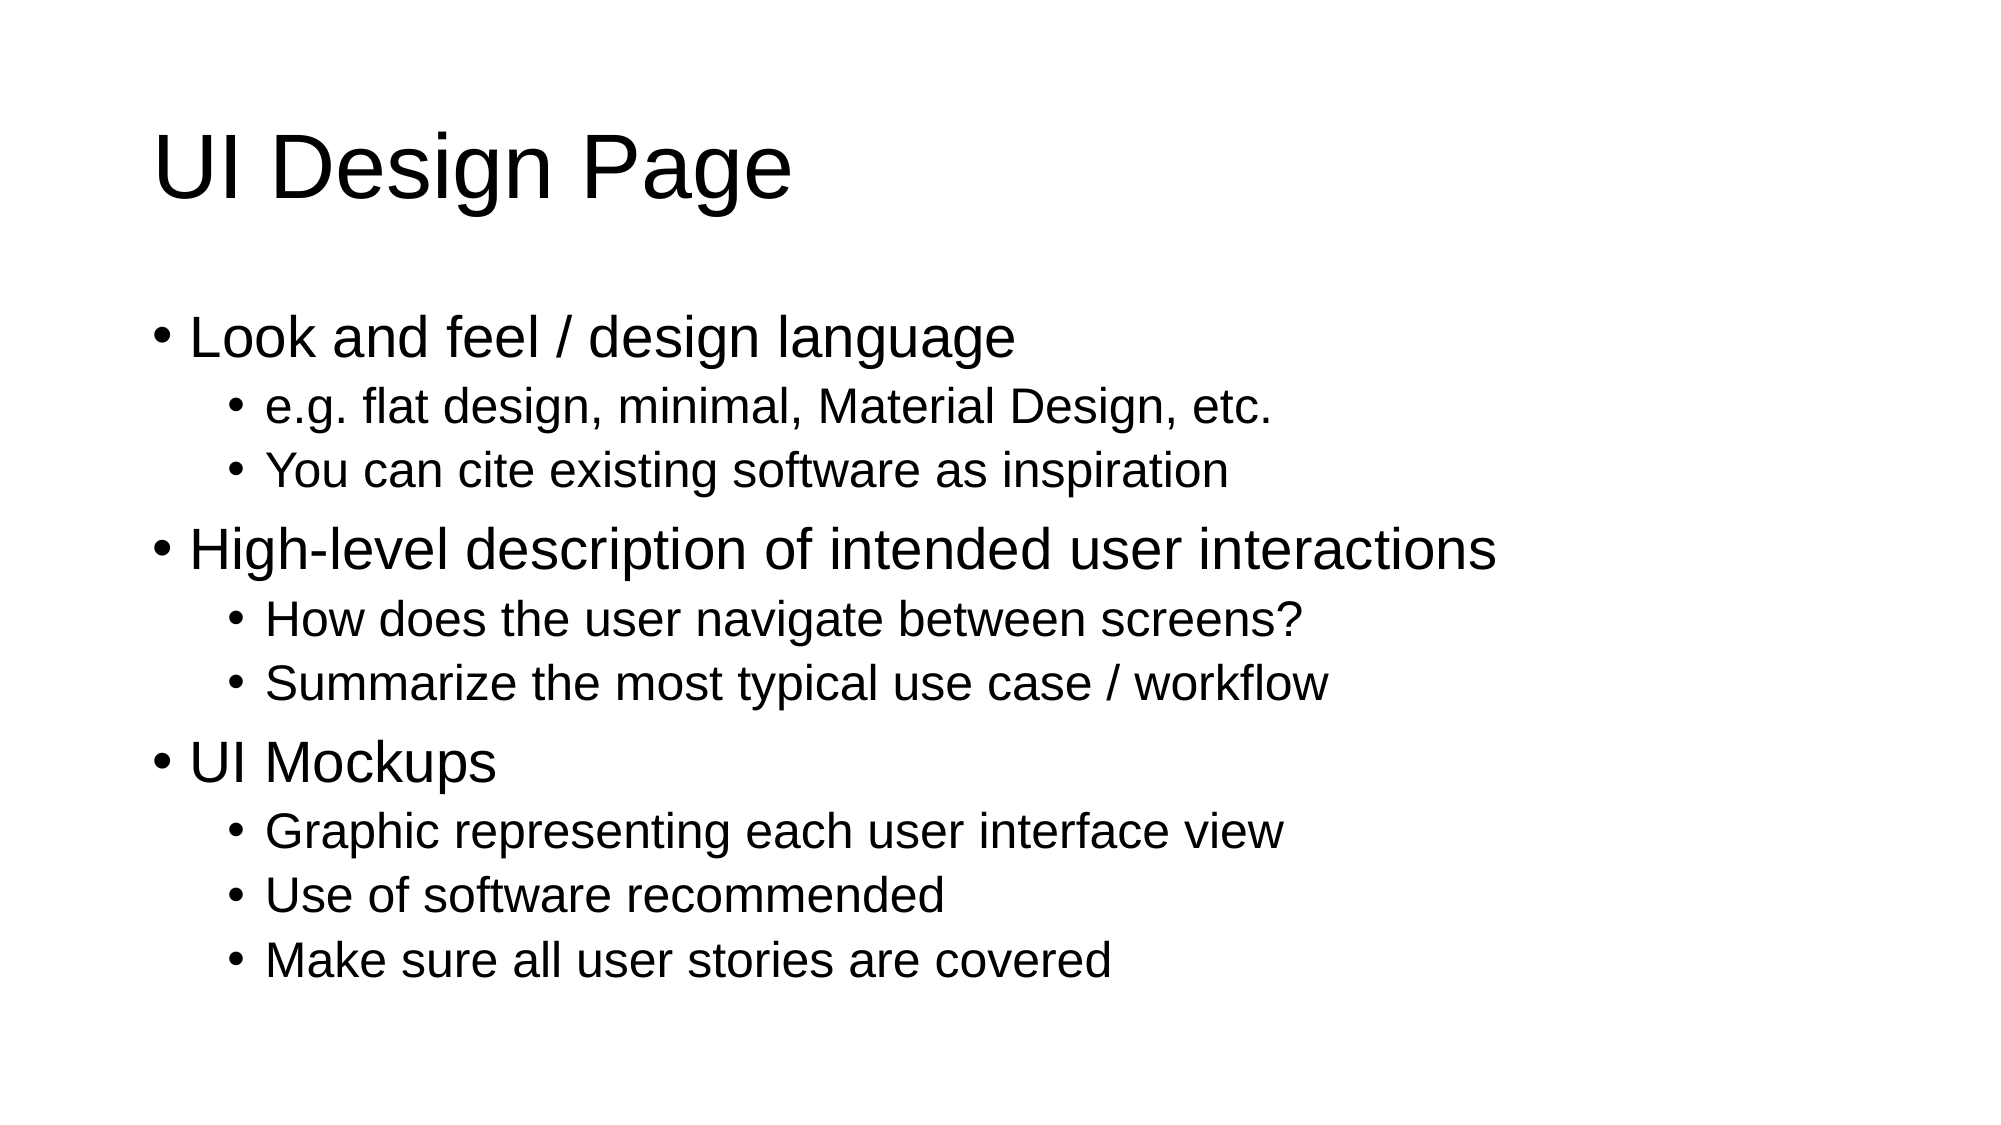

# UI Design Page
Look and feel / design language
e.g. flat design, minimal, Material Design, etc.
You can cite existing software as inspiration
High-level description of intended user interactions
How does the user navigate between screens?
Summarize the most typical use case / workflow
UI Mockups
Graphic representing each user interface view
Use of software recommended
Make sure all user stories are covered